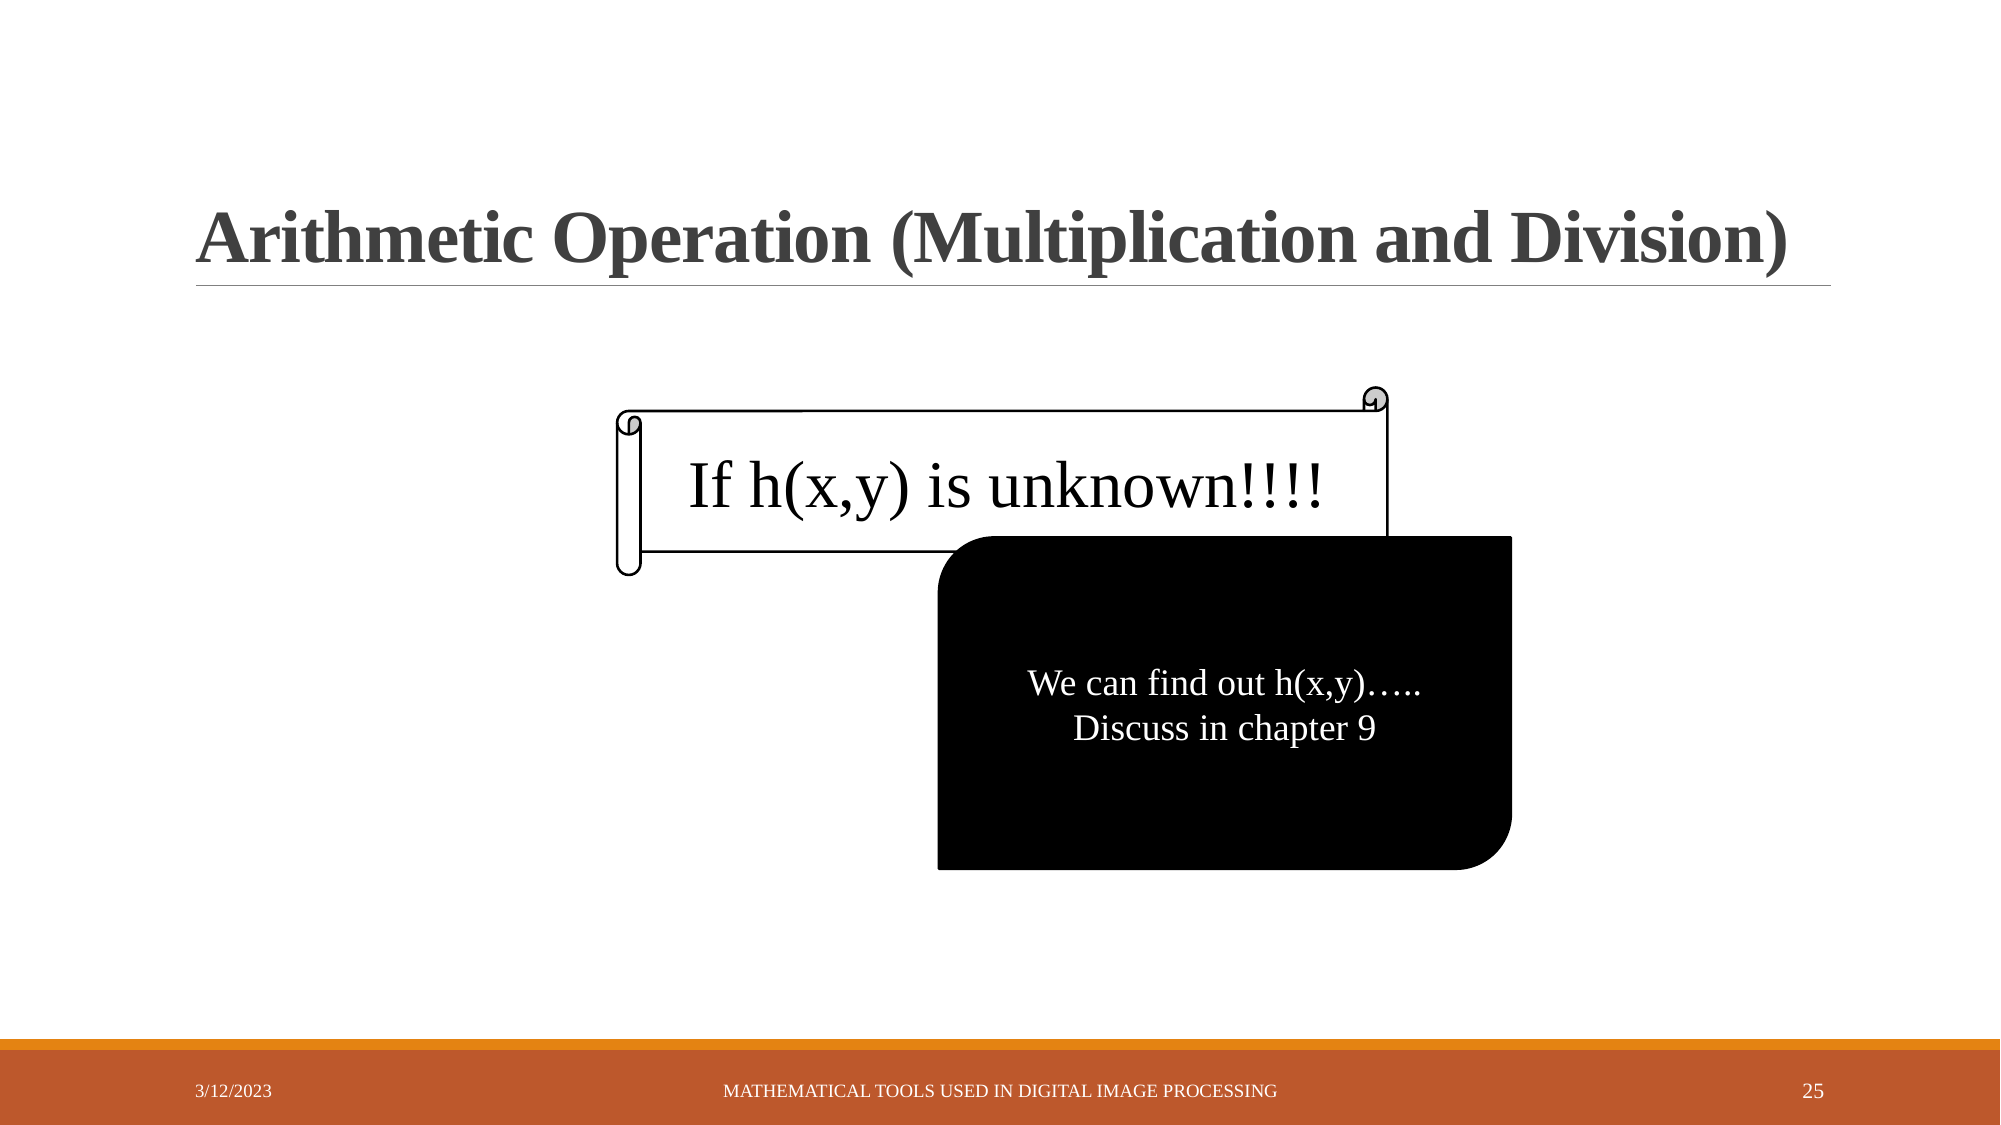

# Arithmetic Operation (Multiplication and Division)
If h(x,y) is unknown!!!!
We can find out h(x,y)…..
Discuss in chapter 9
3/12/2023
Mathematical Tools Used in Digital Image Processing
25